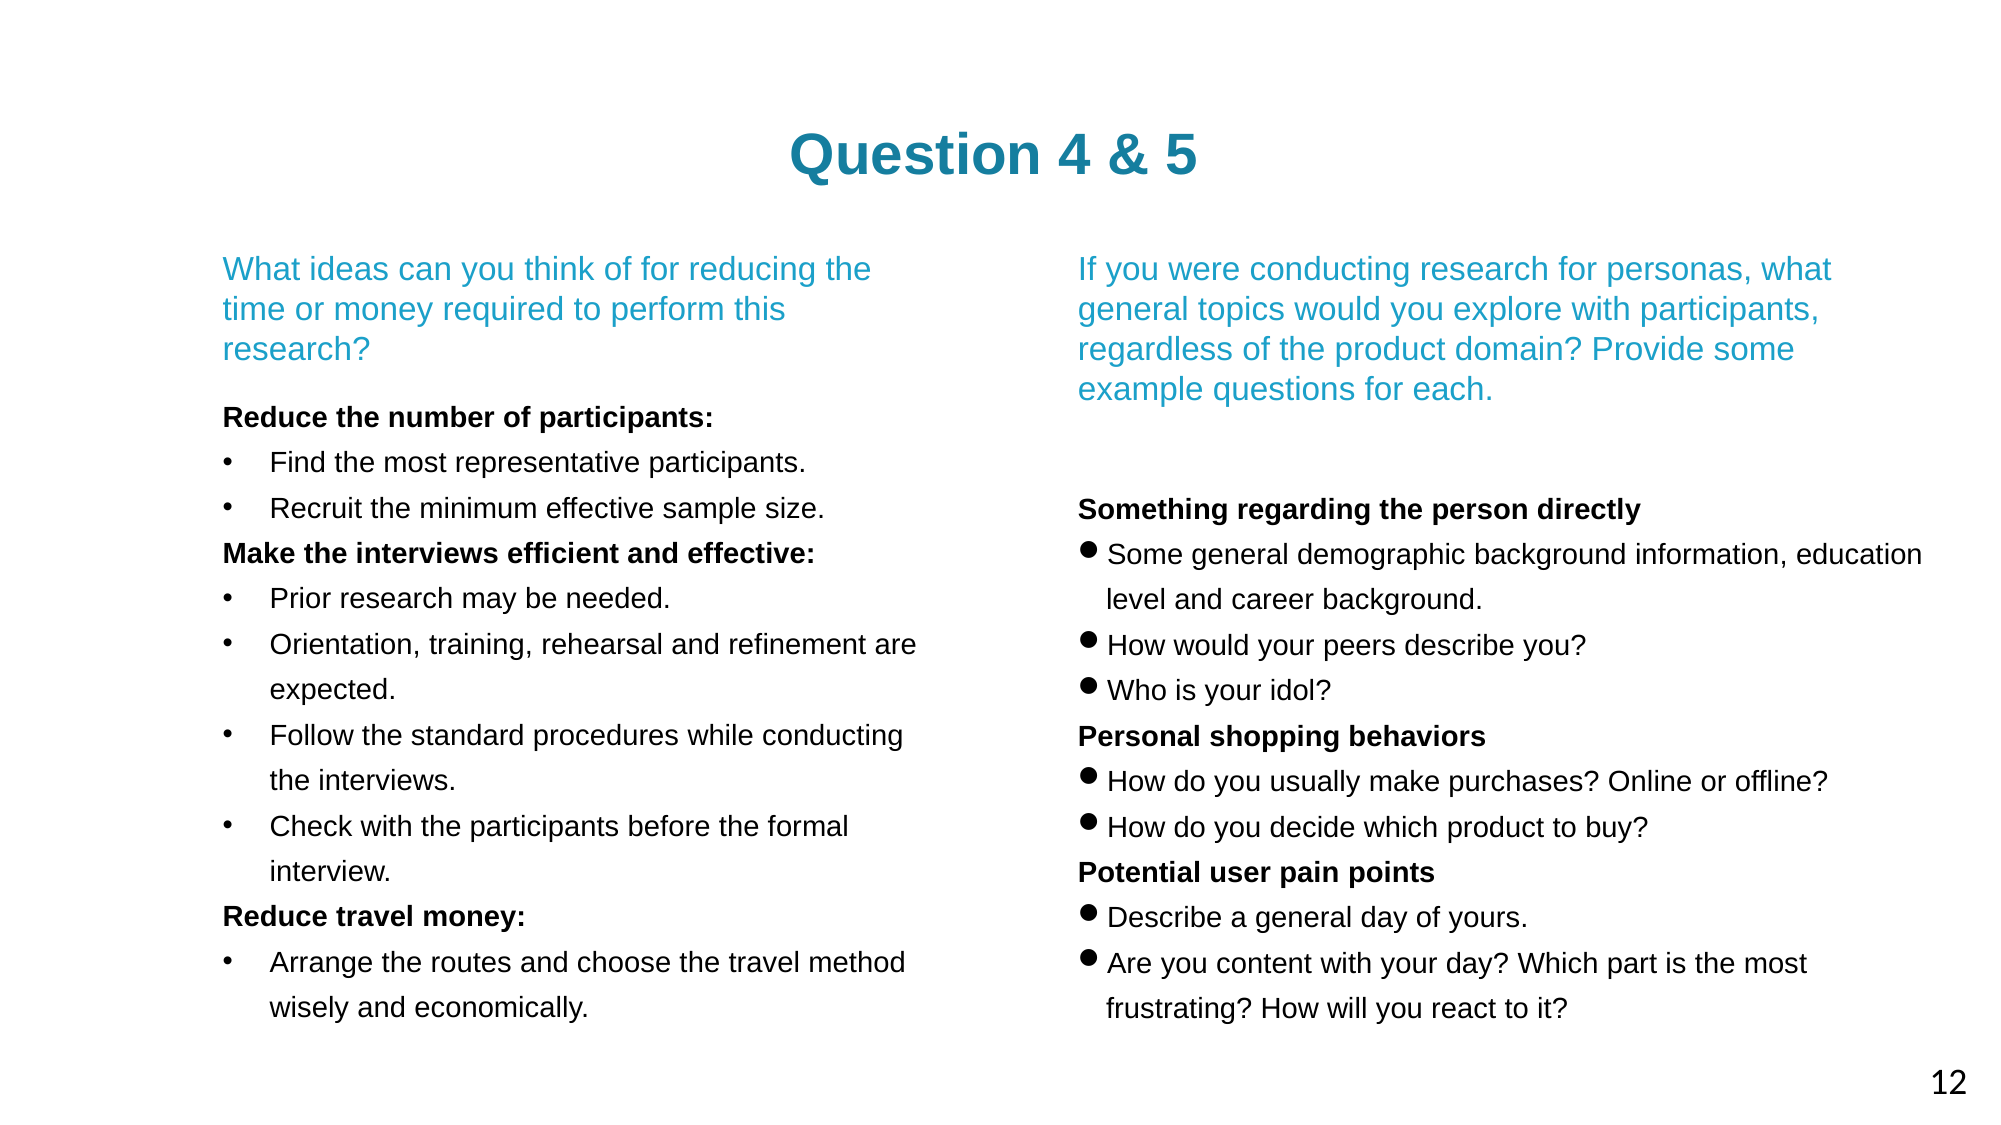

Question 4 & 5
What ideas can you think of for reducing the time or money required to perform this research?
If you were conducting research for personas, what general topics would you explore with participants, regardless of the product domain? Provide some example questions for each.
Reduce the number of participants:
Find the most representative participants.
Recruit the minimum effective sample size.
Make the interviews efficient and effective:
Prior research may be needed.
Orientation, training, rehearsal and refinement are expected.
Follow the standard procedures while conducting the interviews.
Check with the participants before the formal interview.
Reduce travel money:
Arrange the routes and choose the travel method wisely and economically.
Something regarding the person directly
Some general demographic background information, education level and career background.
How would your peers describe you?
Who is your idol?
Personal shopping behaviors
How do you usually make purchases? Online or offline?
How do you decide which product to buy?
Potential user pain points
Describe a general day of yours.
Are you content with your day? Which part is the most frustrating? How will you react to it?
12